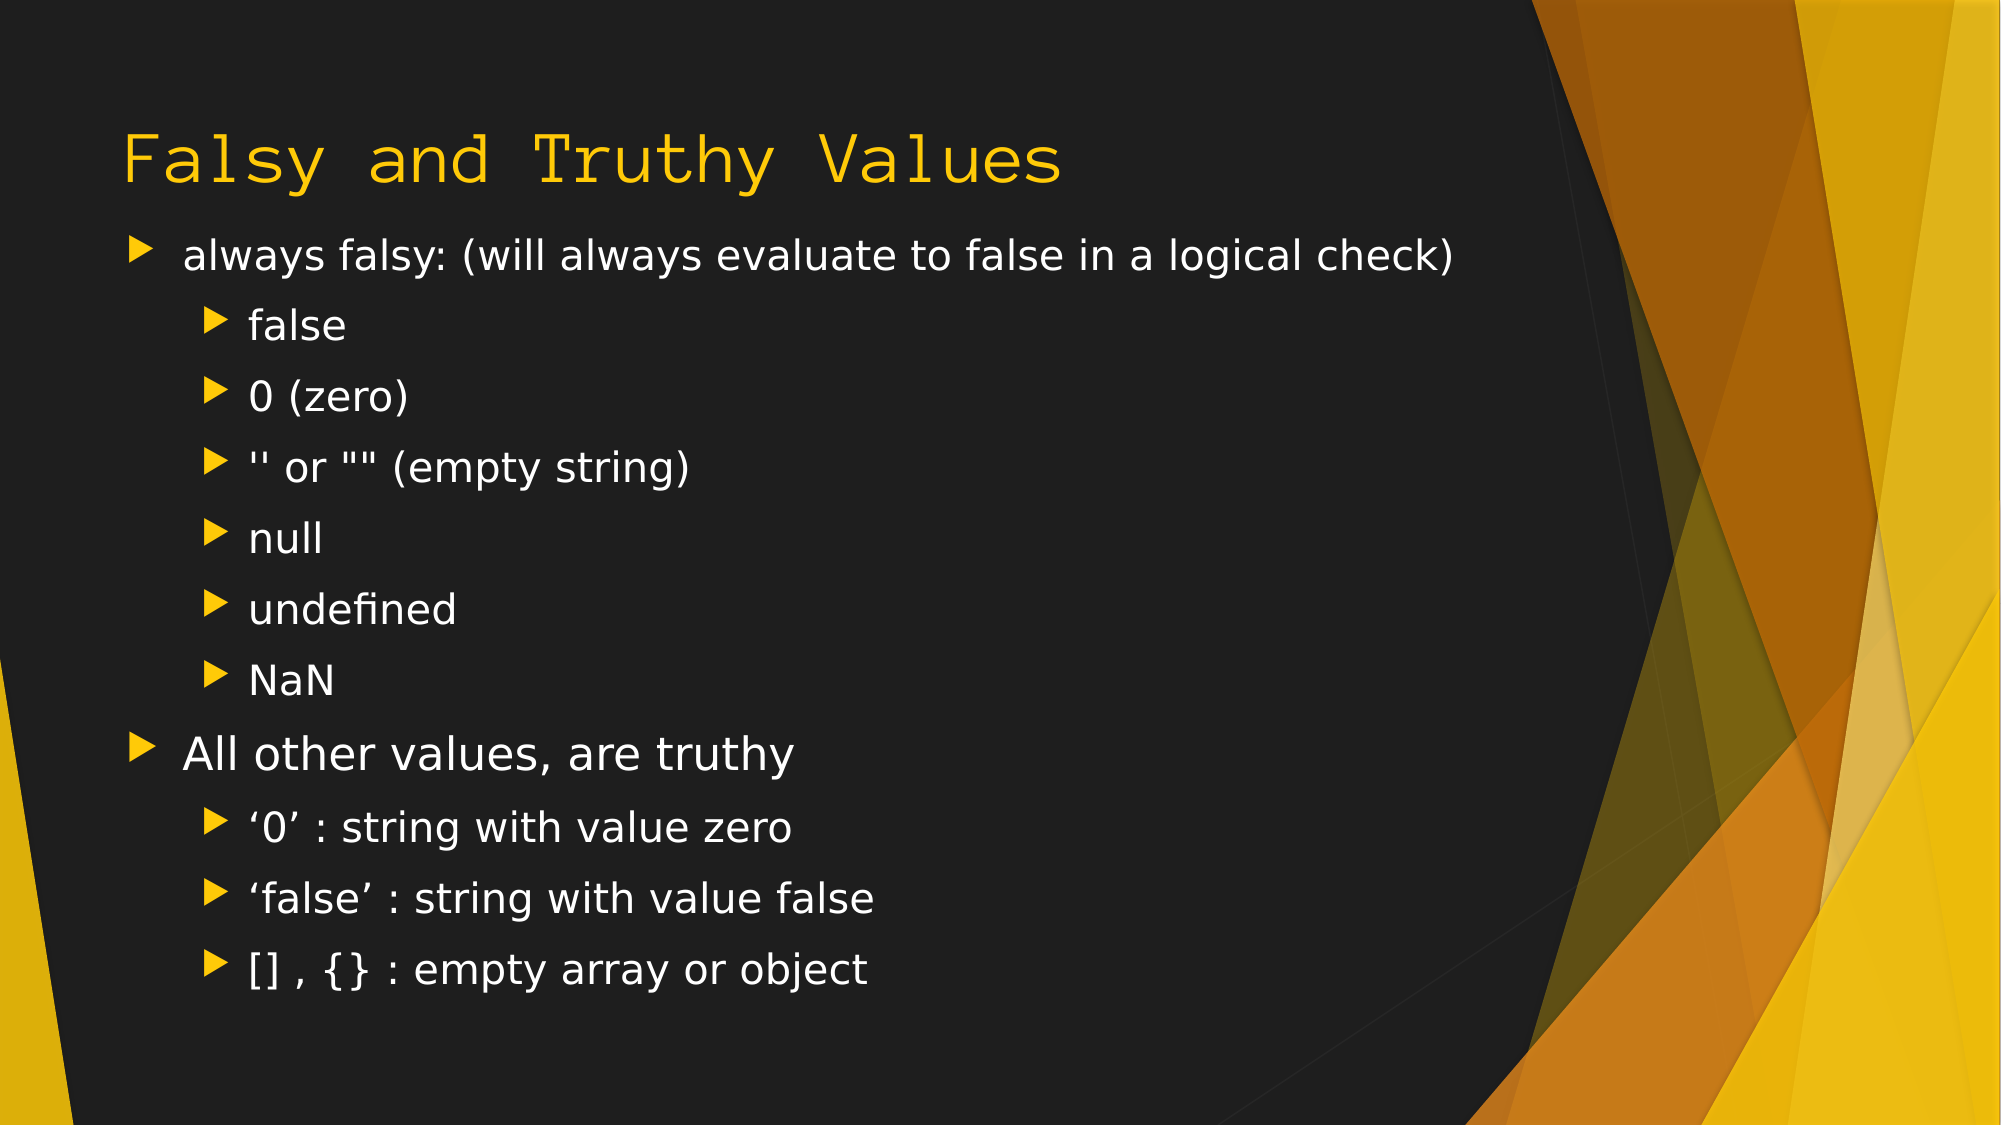

# Falsy and Truthy Values
always falsy: (will always evaluate to false in a logical check)
false
0 (zero)
'' or "" (empty string)
null
undefined
NaN
All other values, are truthy
‘0’ : string with value zero
‘false’ : string with value false
[] , {} : empty array or object